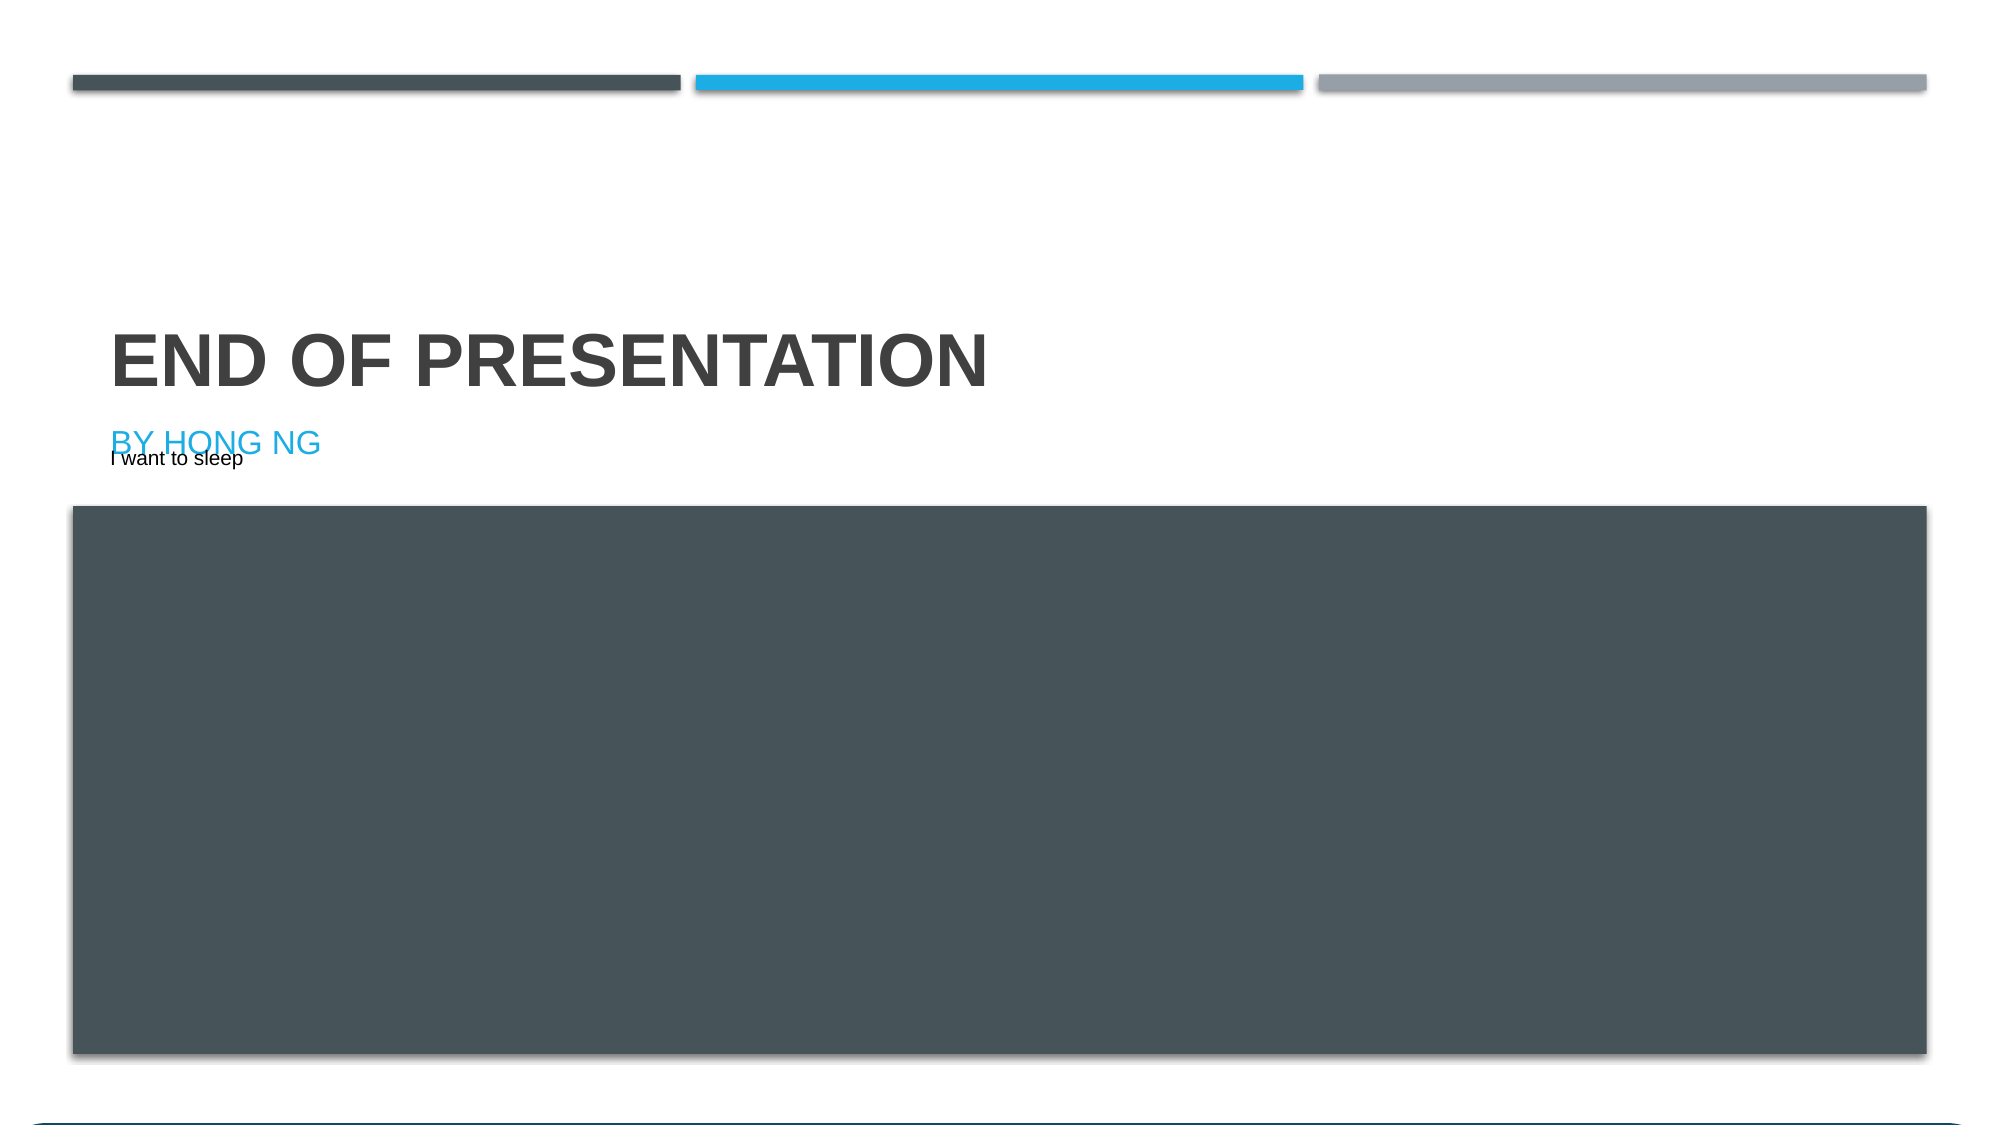

# End of presentation
By hong ng
I want to sleep